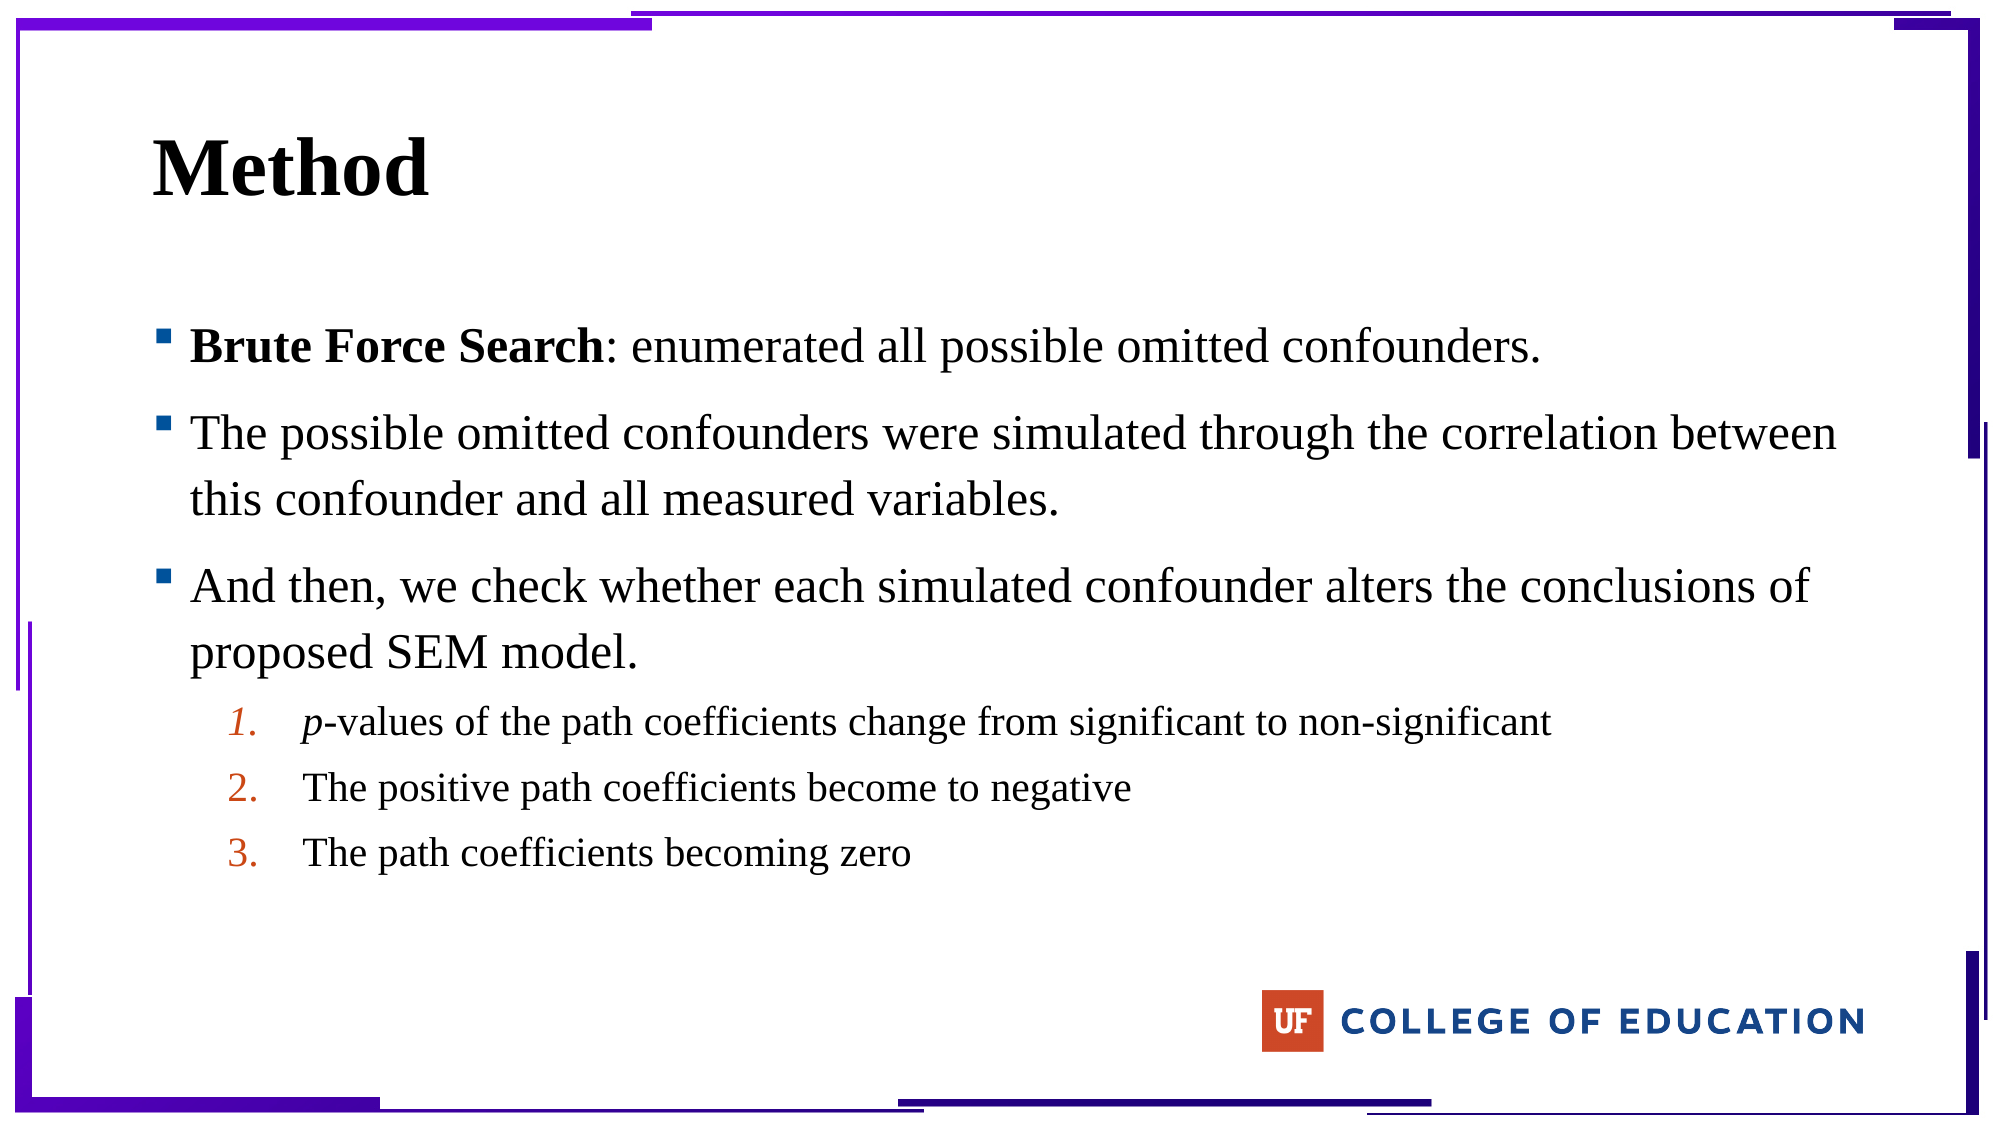

# Method
Brute Force Search: enumerated all possible omitted confounders.
The possible omitted confounders were simulated through the correlation between this confounder and all measured variables.
And then, we check whether each simulated confounder alters the conclusions of proposed SEM model.
p-values of the path coefficients change from significant to non-significant
The positive path coefficients become to negative
The path coefficients becoming zero